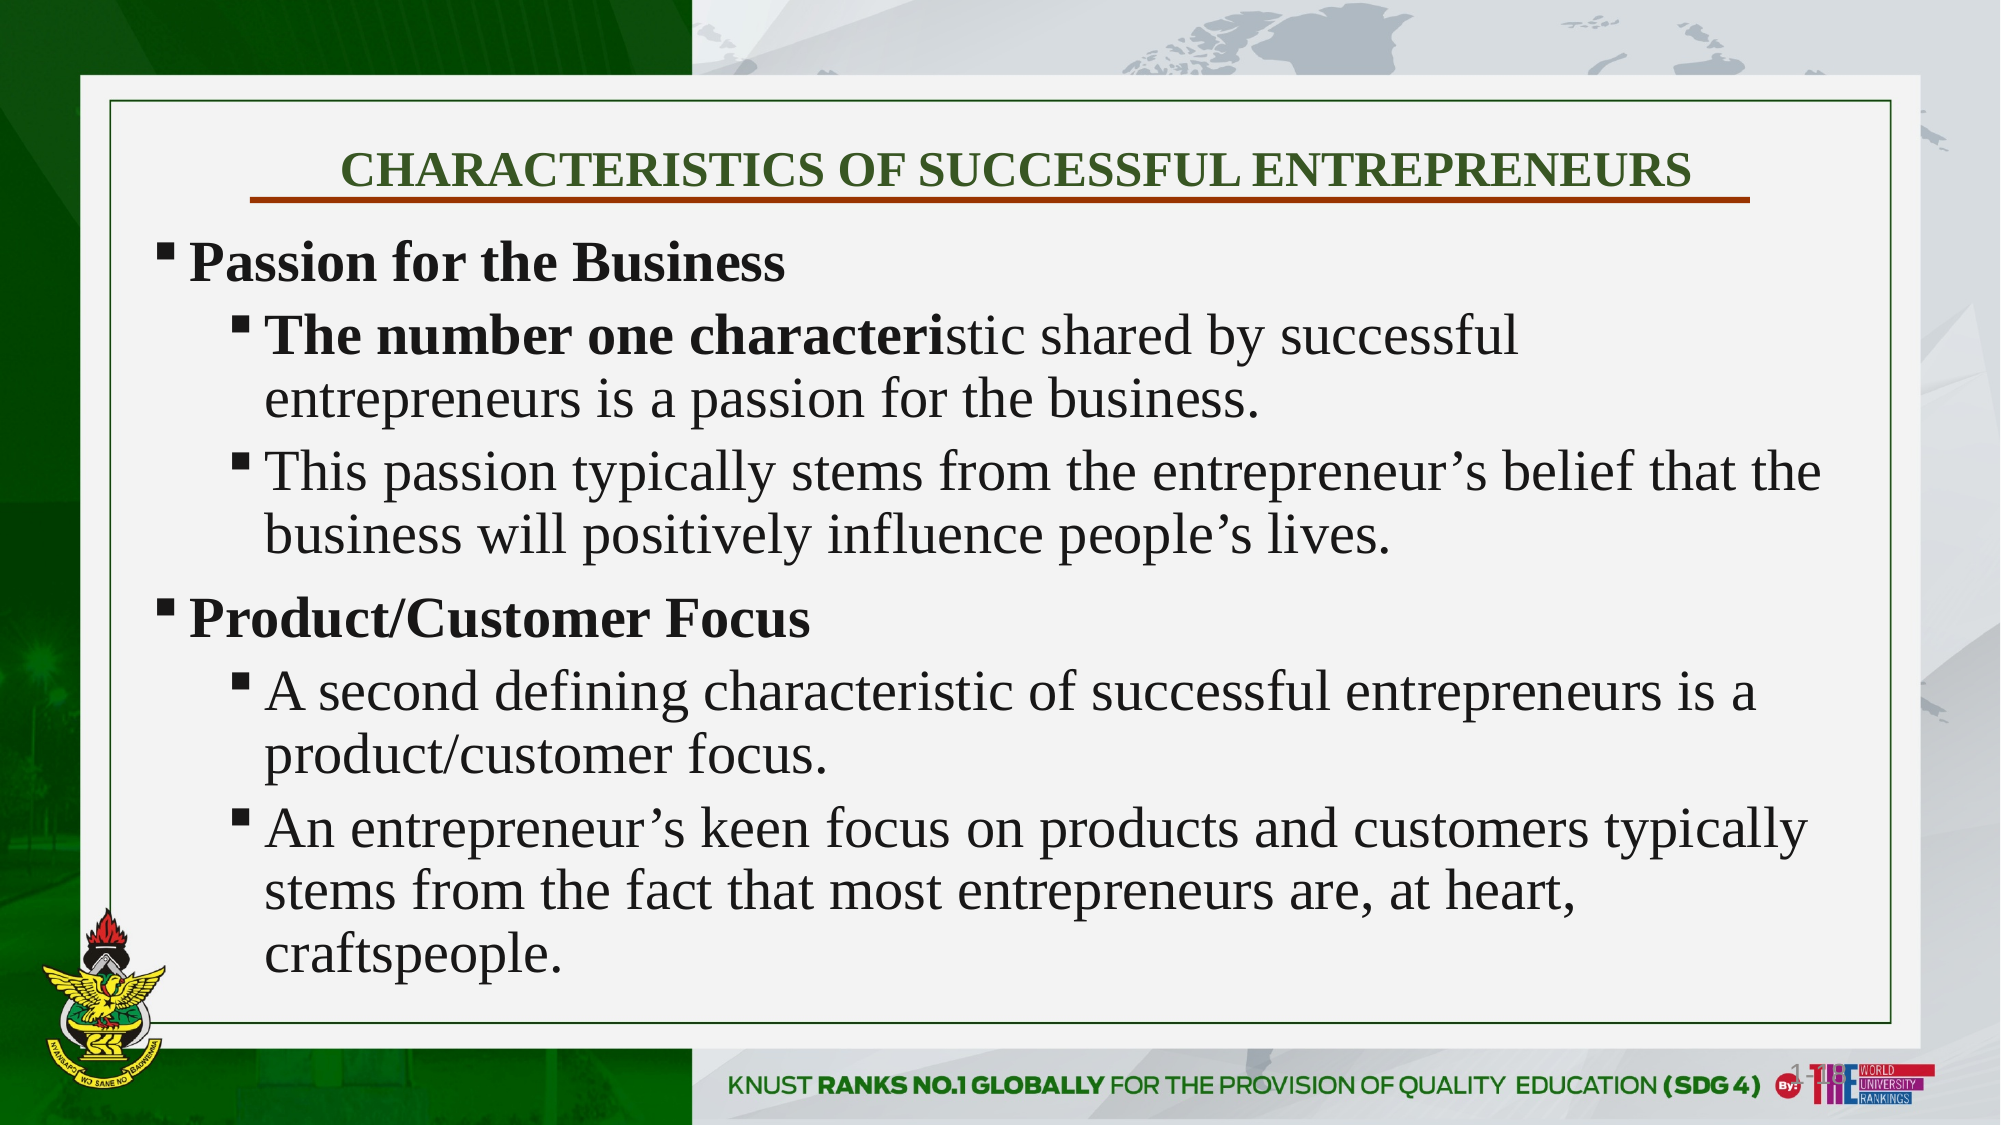

# CHARACTERISTICS OF SUCCESSFUL ENTREPRENEURS

Passion for the Business
The number one characteristic shared by successful entrepreneurs is a passion for the business.
This passion typically stems from the entrepreneur’s belief that the business will positively influence people’s lives.
Product/Customer Focus
A second defining characteristic of successful entrepreneurs is a product/customer focus.
An entrepreneur’s keen focus on products and customers typically stems from the fact that most entrepreneurs are, at heart, craftspeople.

1-18